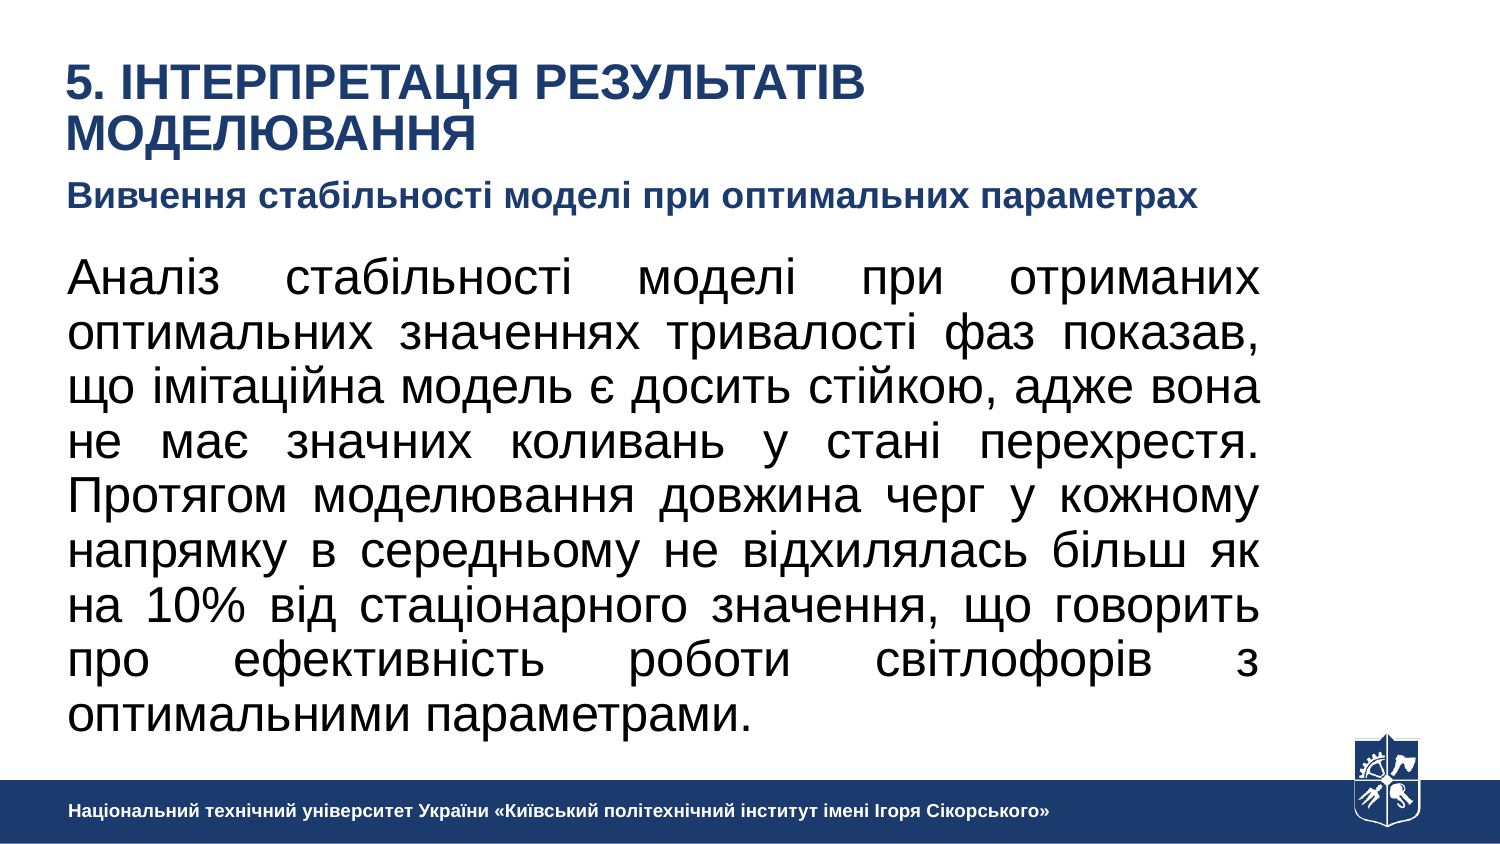

5. Інтерпретація результатів моделювання
Вивчення стабільності моделі при оптимальних параметрах
Аналіз стабільності моделі при отриманих оптимальних значеннях тривалості фаз показав, що імітаційна модель є досить стійкою, адже вона не має значних коливань у стані перехрестя. Протягом моделювання довжина черг у кожному напрямку в середньому не відхилялась більш як на 10% від стаціонарного значення, що говорить про ефективність роботи світлофорів з оптимальними параметрами.